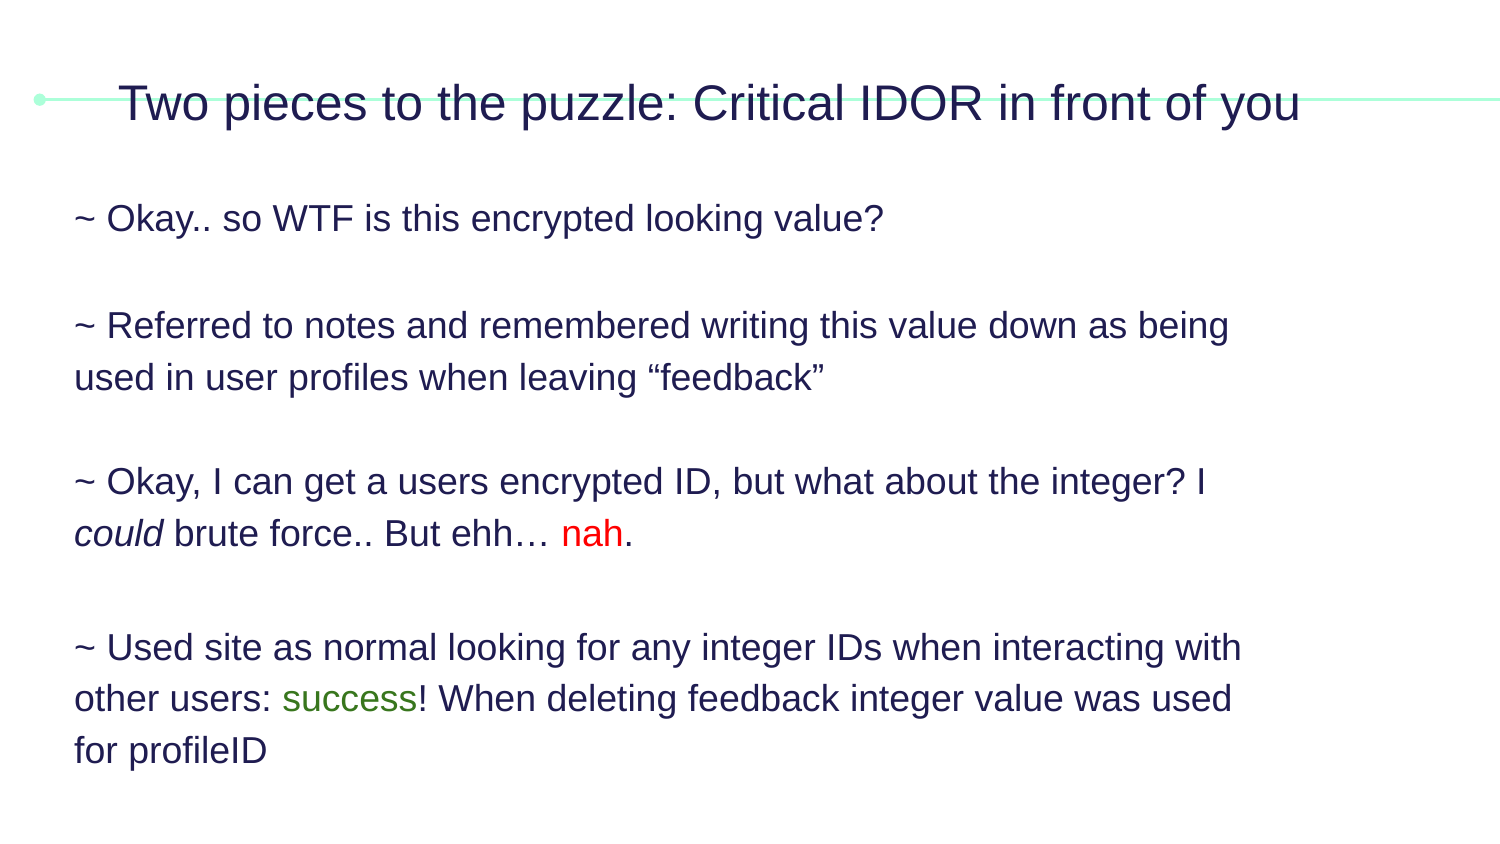

# Two pieces to the puzzle: Critical IDOR in front of you
~ Okay.. so WTF is this encrypted looking value?
~ Referred to notes and remembered writing this value down as being used in user profiles when leaving “feedback”
~ Okay, I can get a users encrypted ID, but what about the integer? I could brute force.. But ehh… nah.
~ Used site as normal looking for any integer IDs when interacting with other users: success! When deleting feedback integer value was used for profileID